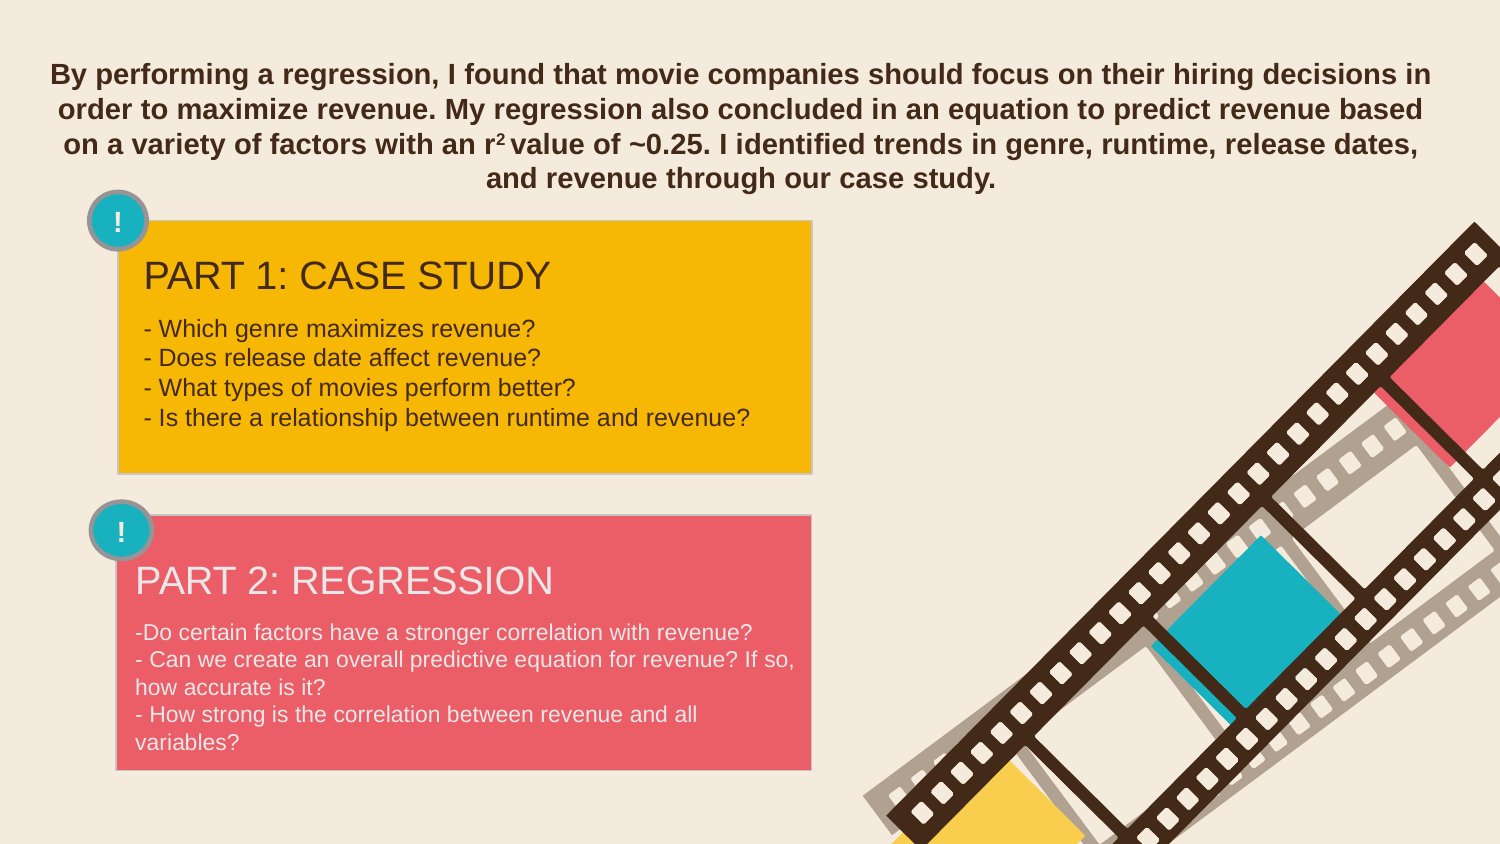

By performing a regression, I found that movie companies should focus on their hiring decisions in order to maximize revenue. My regression also concluded in an equation to predict revenue based on a variety of factors with an r2 value of ~0.25. I identified trends in genre, runtime, release dates, and revenue through our case study.
!

PART 1: CASE STUDY

- Which genre maximizes revenue?
- Does release date affect revenue?
- What types of movies perform better?
- Is there a relationship between runtime and revenue?

!

PART 2: REGRESSION

-Do certain factors have a stronger correlation with revenue?
- Can we create an overall predictive equation for revenue? If so, how accurate is it?
- How strong is the correlation between revenue and all variables?